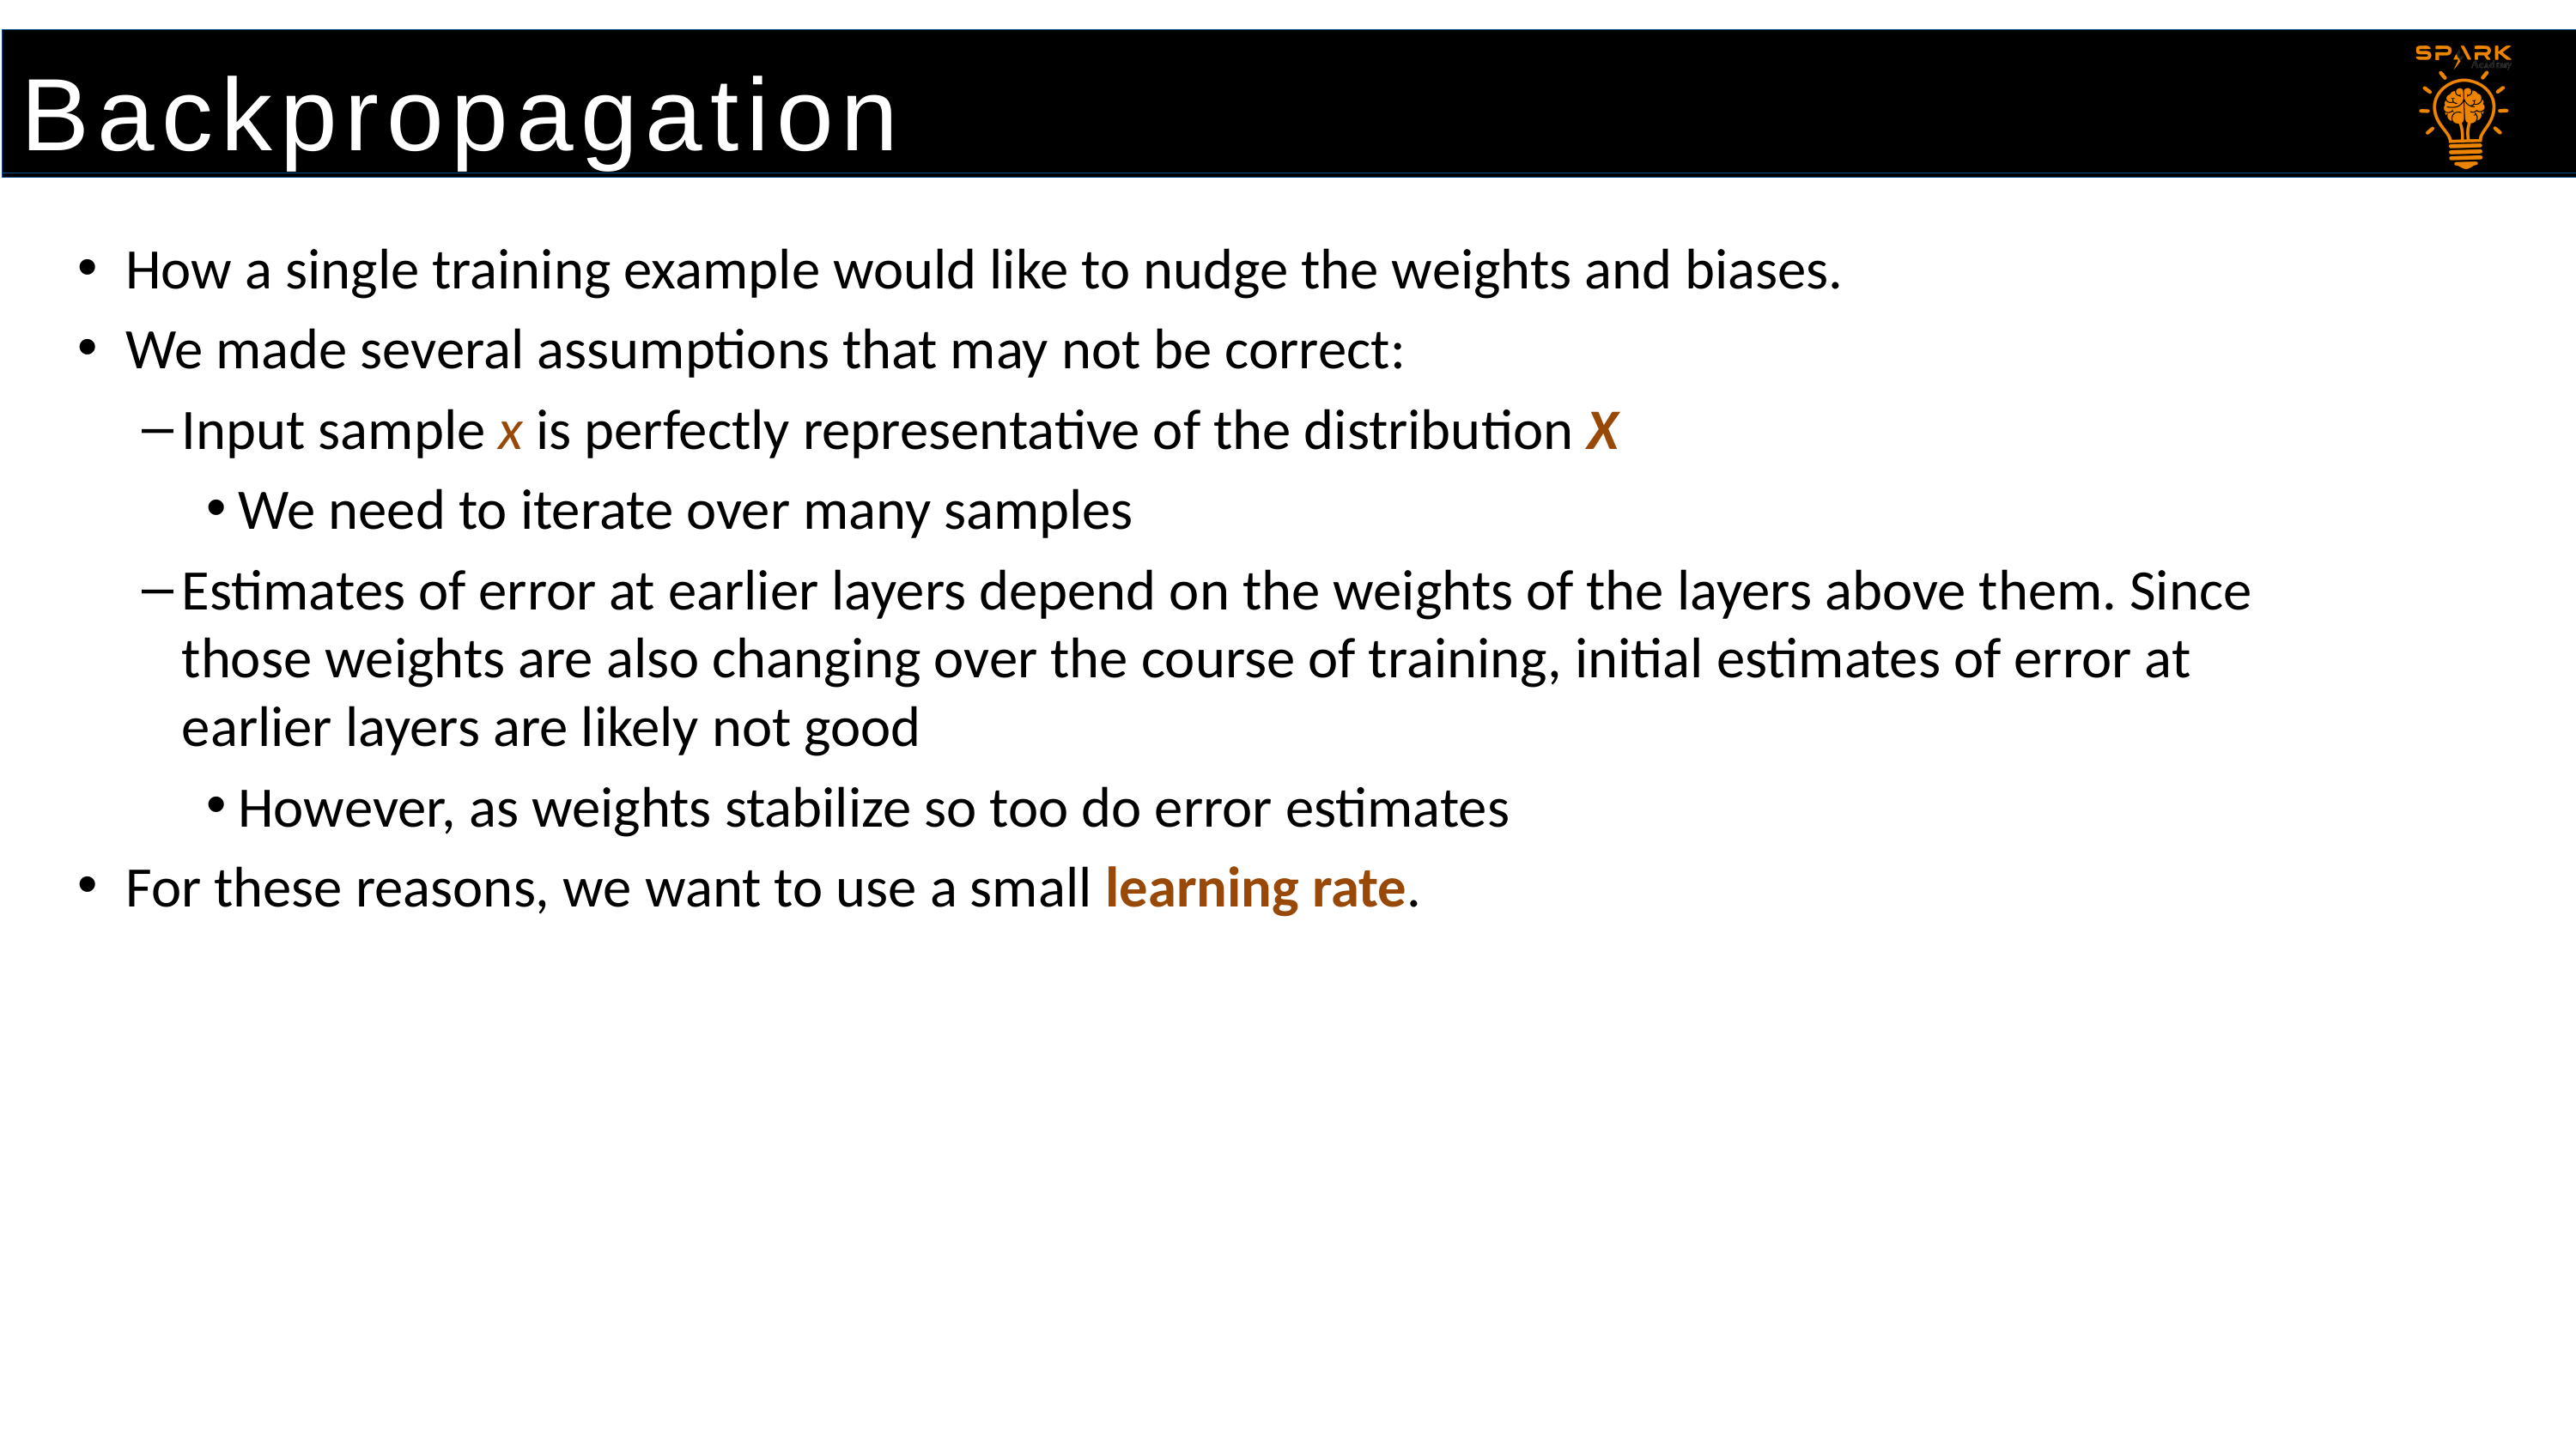

Backpropagation
# Backpropagation

How a single training example would like to nudge the weights and biases.
We made several assumptions that may not be correct:
Input sample x is perfectly representative of the distribution X
We need to iterate over many samples
Estimates of error at earlier layers depend on the weights of the layers above them. Since those weights are also changing over the course of training, initial estimates of error at earlier layers are likely not good
However, as weights stabilize so too do error estimates
For these reasons, we want to use a small learning rate.